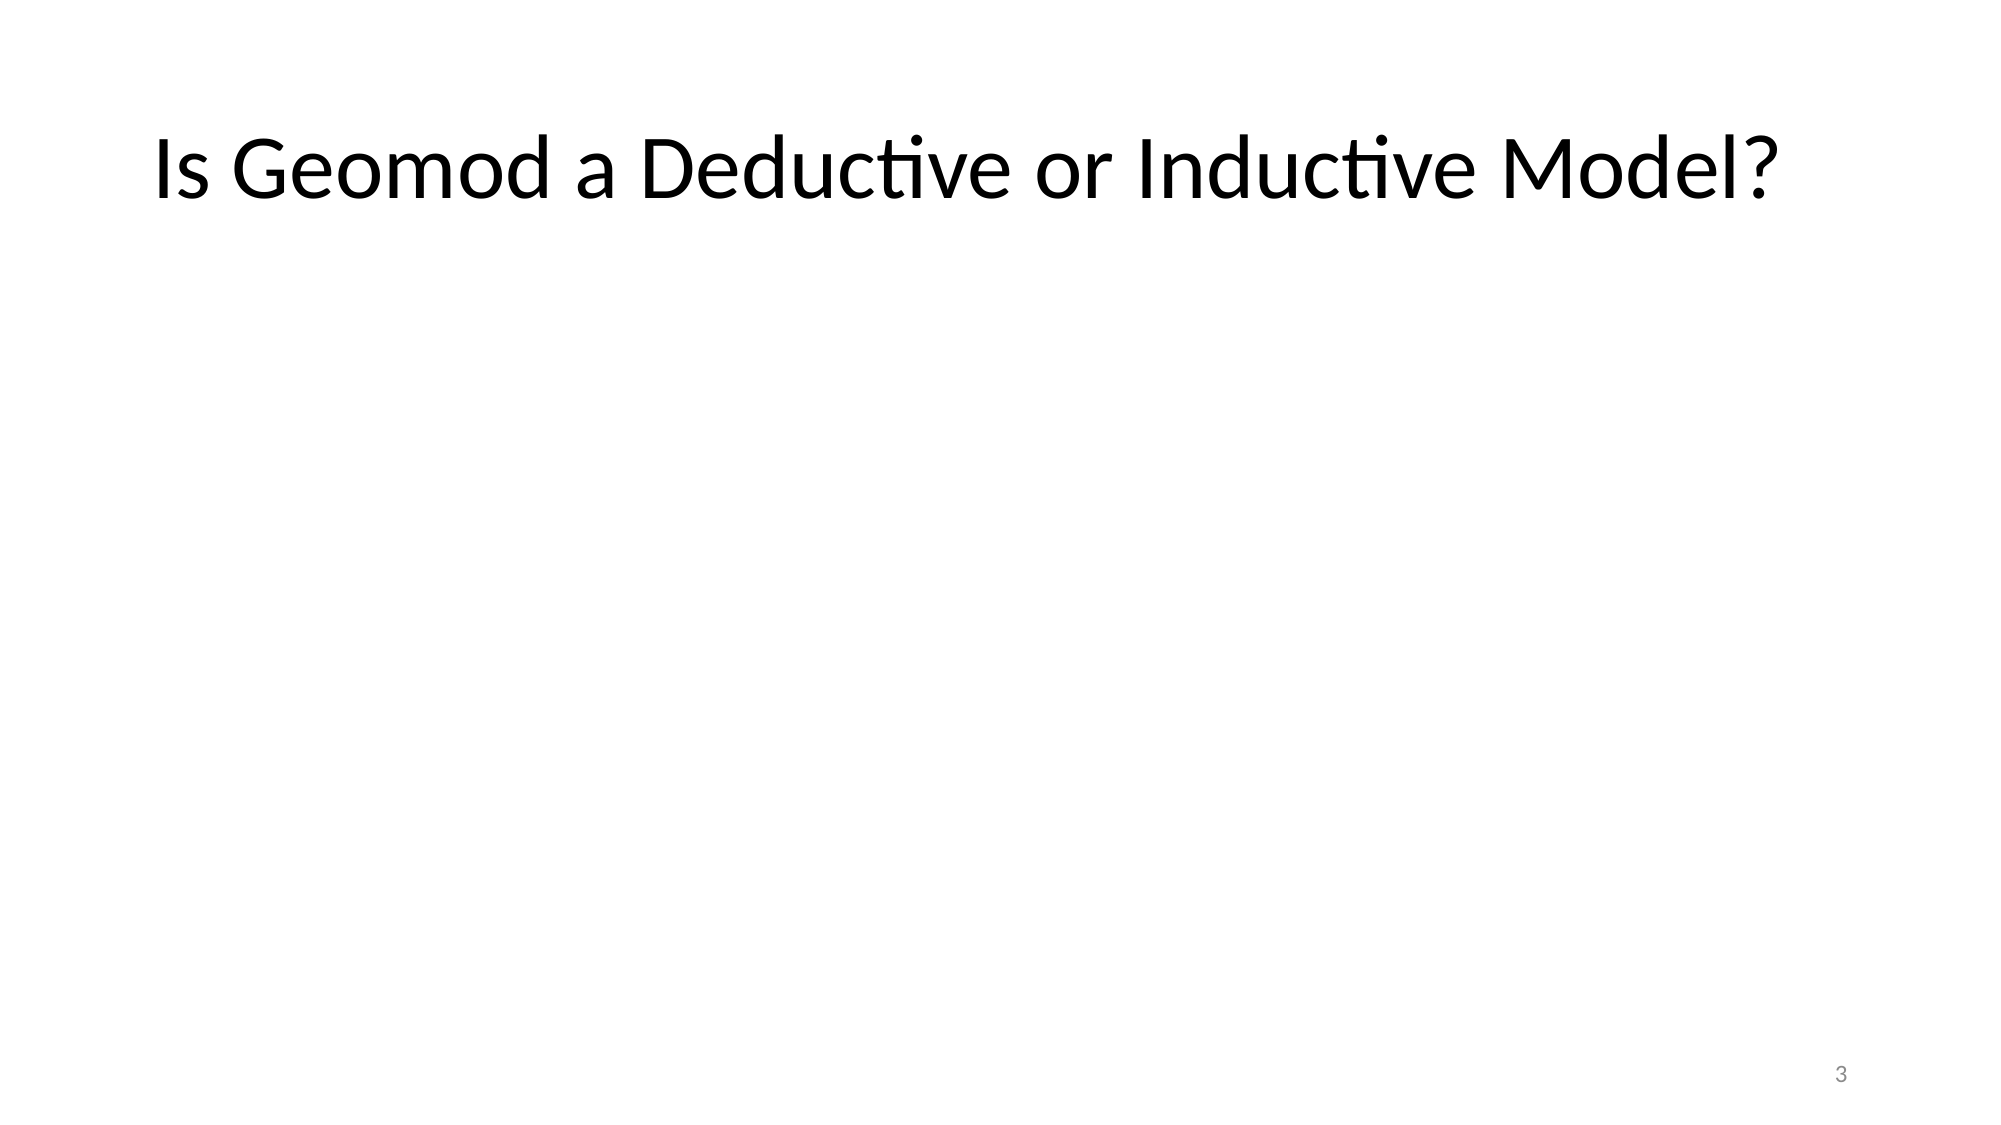

# Is Geomod a Deductive or Inductive Model?
3